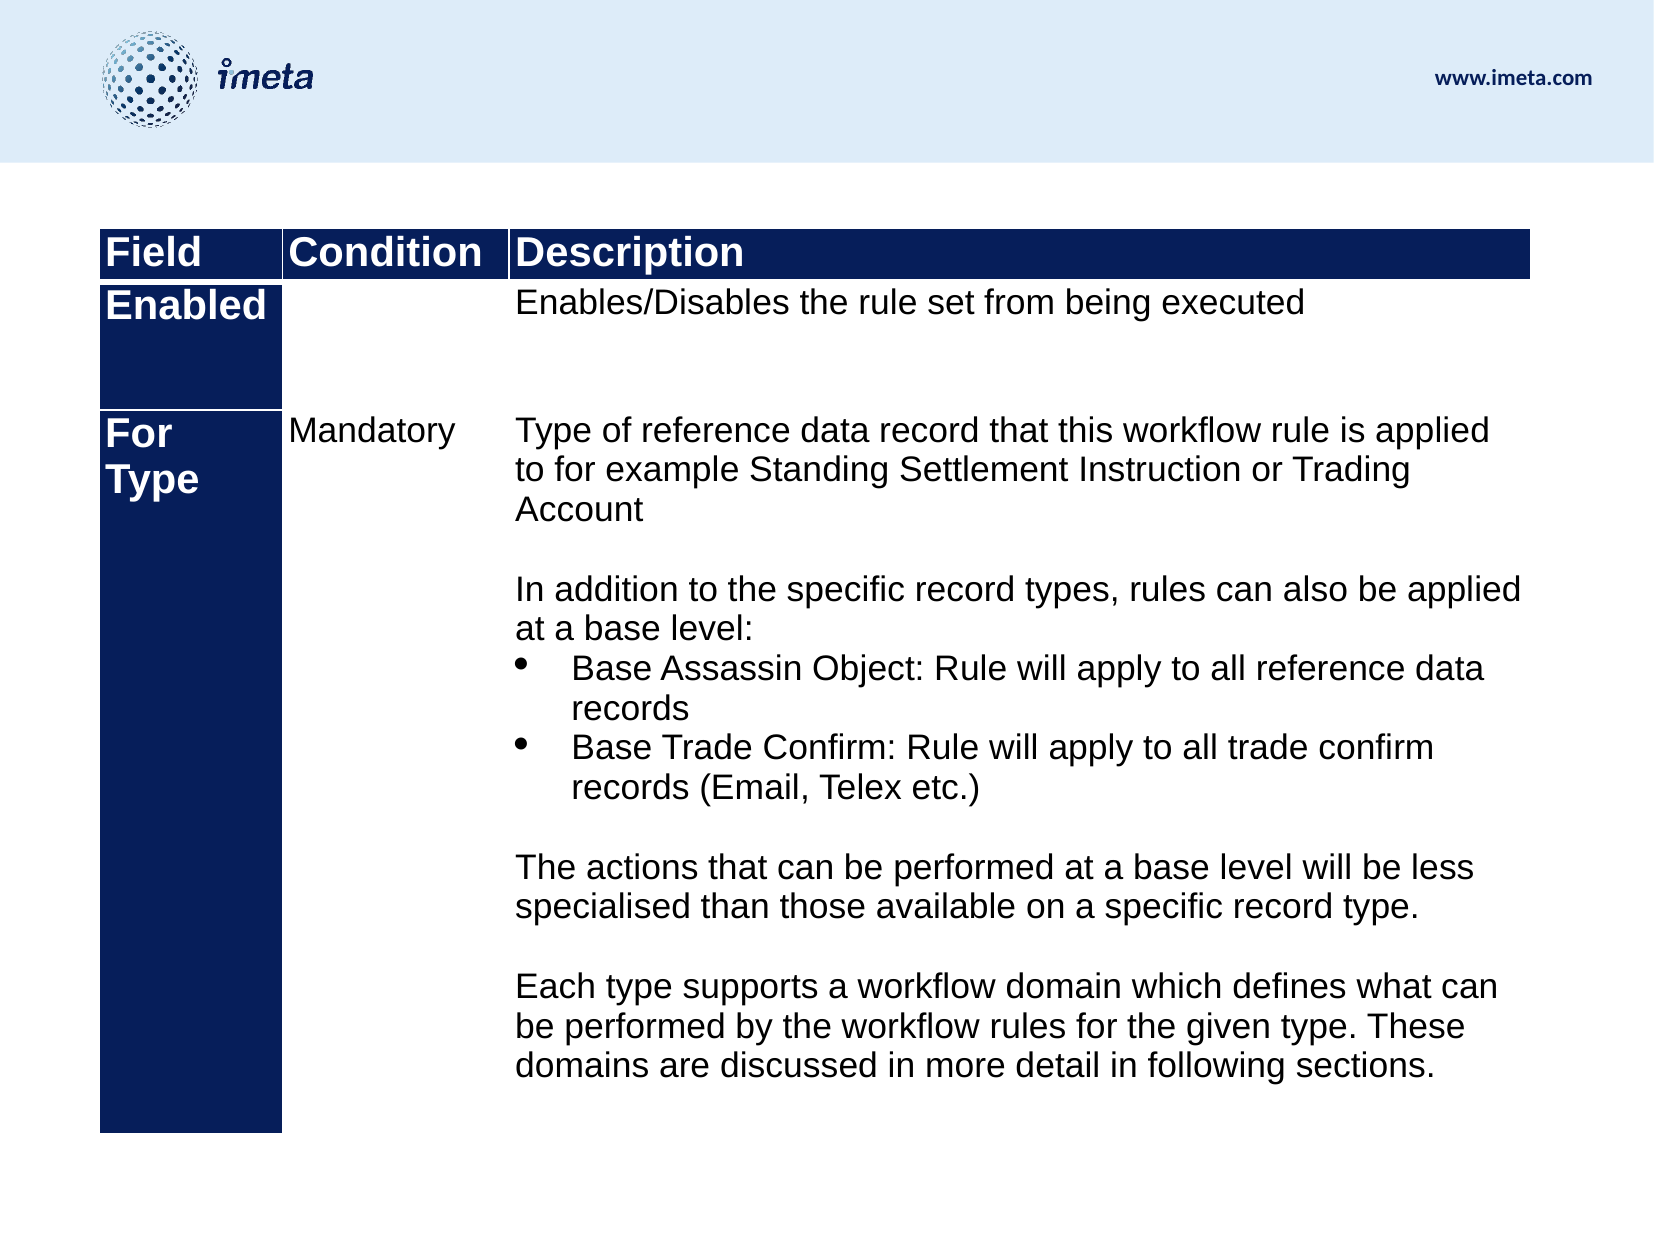

| Field | Condition | Description |
| --- | --- | --- |
| Enabled |  | Enables/Disables the rule set from being executed |
| For Type | Mandatory | Type of reference data record that this workflow rule is applied to for example Standing Settlement Instruction or Trading Account   In addition to the specific record types, rules can also be applied at a base level: Base Assassin Object: Rule will apply to all reference data records Base Trade Confirm: Rule will apply to all trade confirm records (Email, Telex etc.)   The actions that can be performed at a base level will be less specialised than those available on a specific record type.   Each type supports a workflow domain which defines what can be performed by the workflow rules for the given type. These domains are discussed in more detail in following sections. |